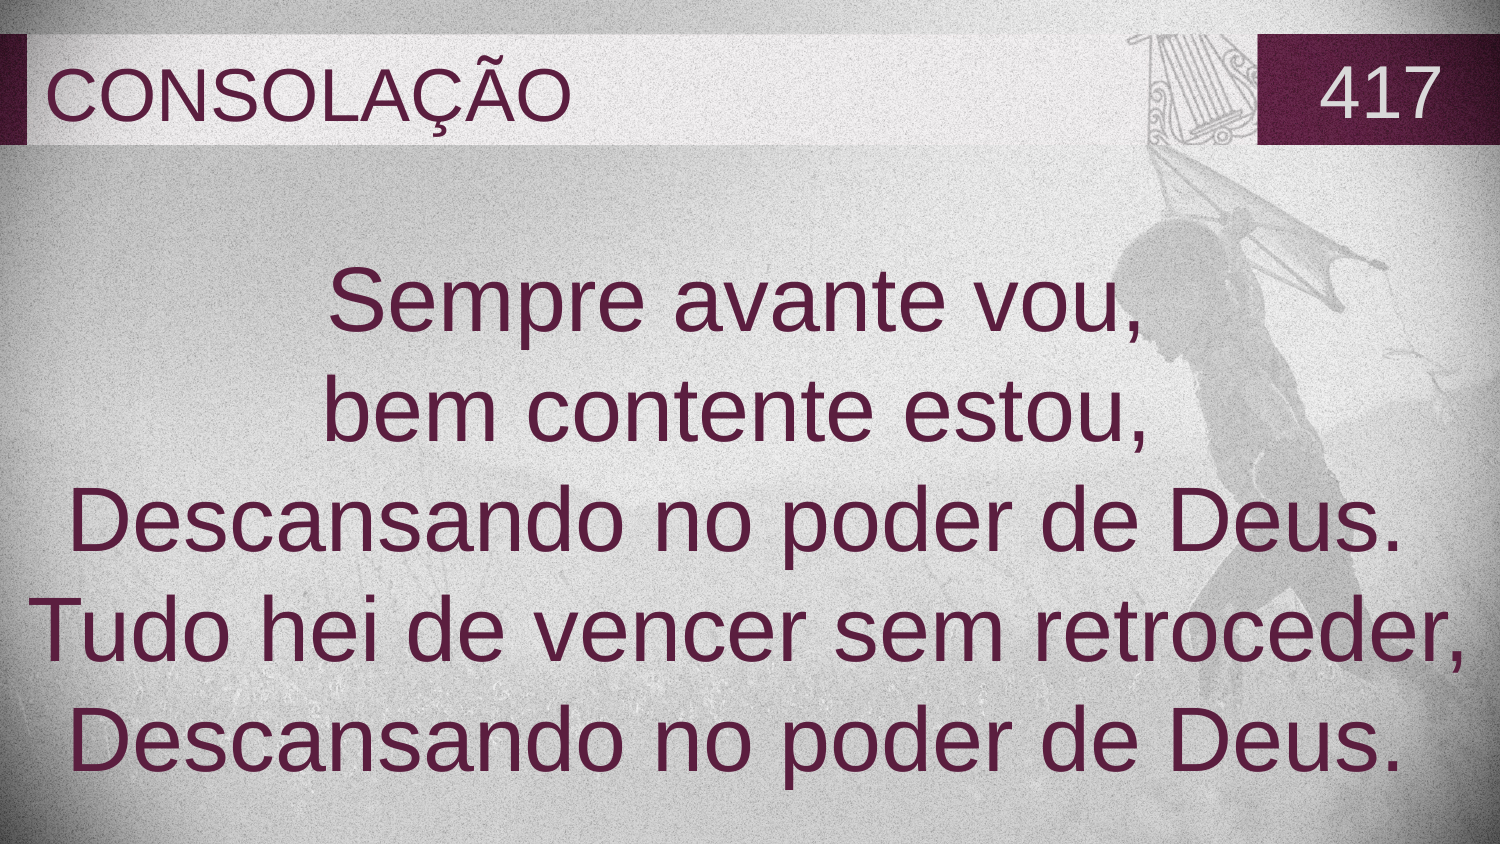

# CONSOLAÇÃO
417
Sempre avante vou,
bem contente estou,
Descansando no poder de Deus.
Tudo hei de vencer sem retroceder,
Descansando no poder de Deus.